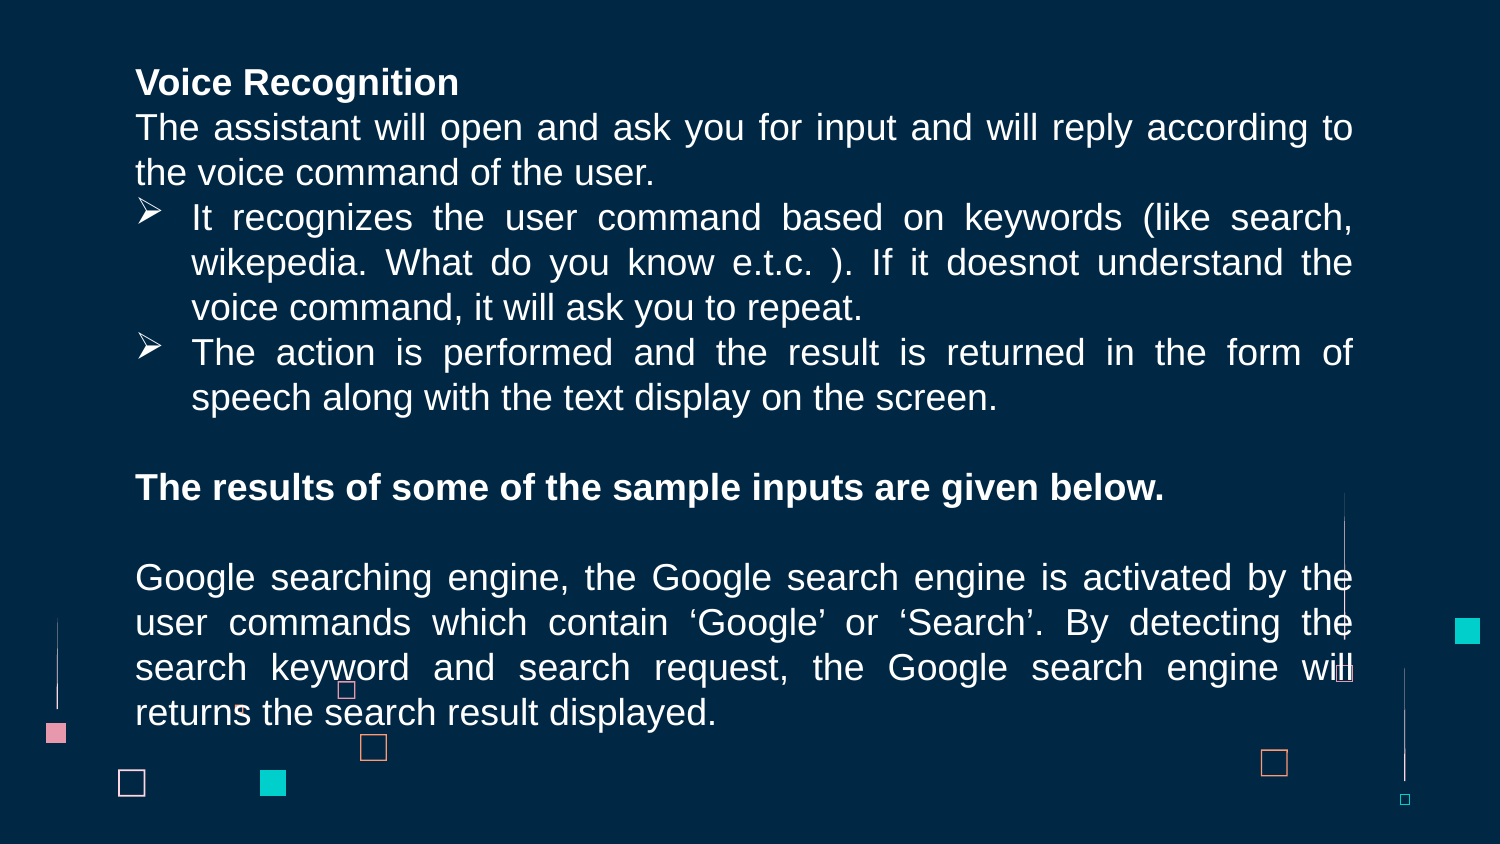

Voice Recognition
The assistant will open and ask you for input and will reply according to the voice command of the user.
It recognizes the user command based on keywords (like search, wikepedia. What do you know e.t.c. ). If it doesnot understand the voice command, it will ask you to repeat.
The action is performed and the result is returned in the form of speech along with the text display on the screen.

The results of some of the sample inputs are given below.

Google searching engine, the Google search engine is activated by the user commands which contain ‘Google’ or ‘Search’. By detecting the search keyword and search request, the Google search engine will returns the search result displayed.